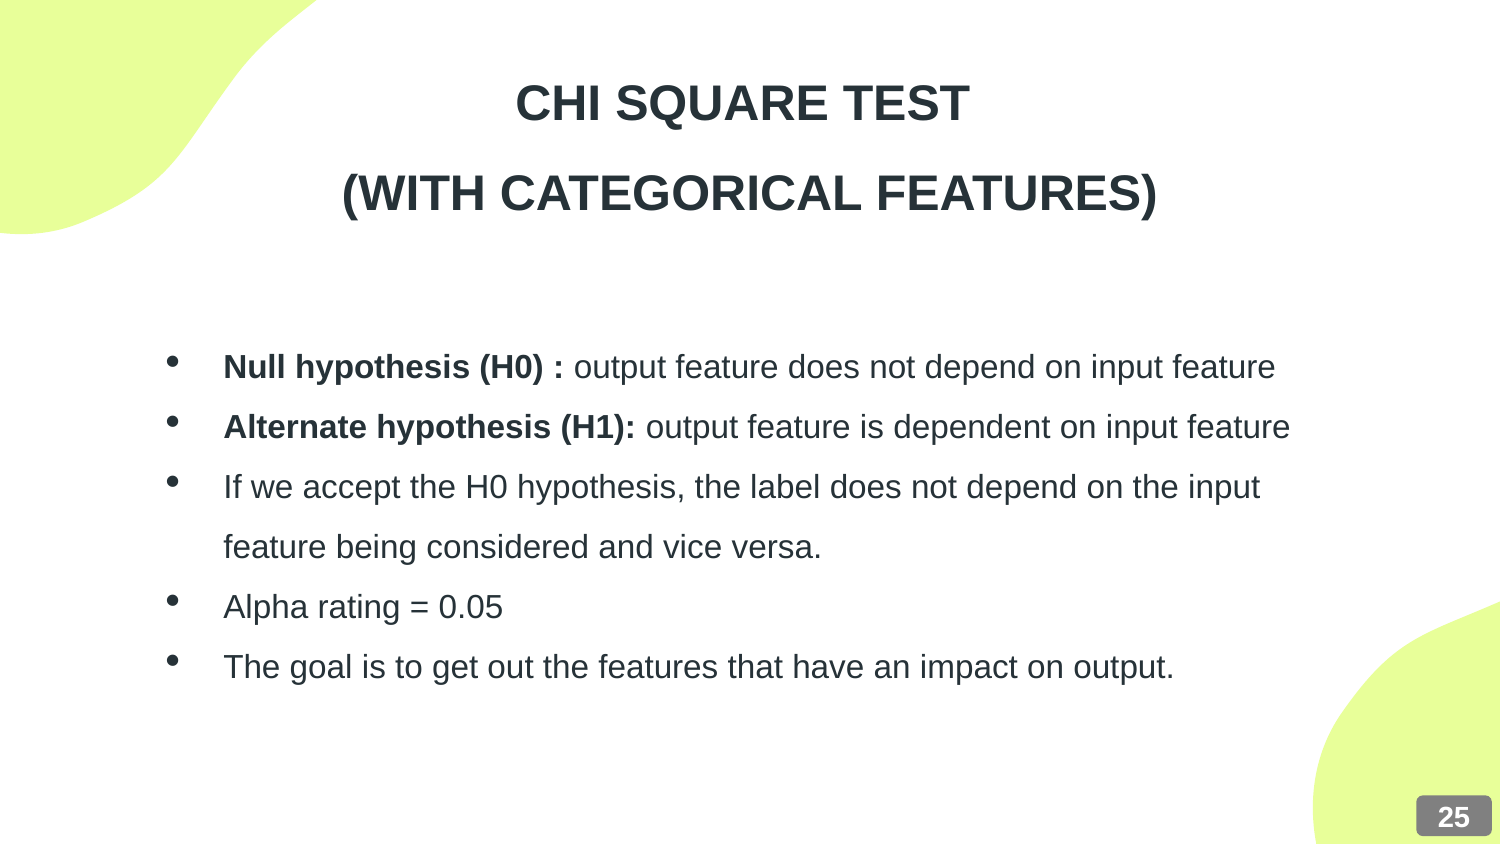

CHI SQUARE TEST
(WITH CATEGORICAL FEATURES)
Null hypothesis (H0) : output feature does not depend on input feature
Alternate hypothesis (H1): output feature is dependent on input feature
If we accept the H0 hypothesis, the label does not depend on the input feature being considered and vice versa.
Alpha rating = 0.05
The goal is to get out the features that have an impact on output.
25